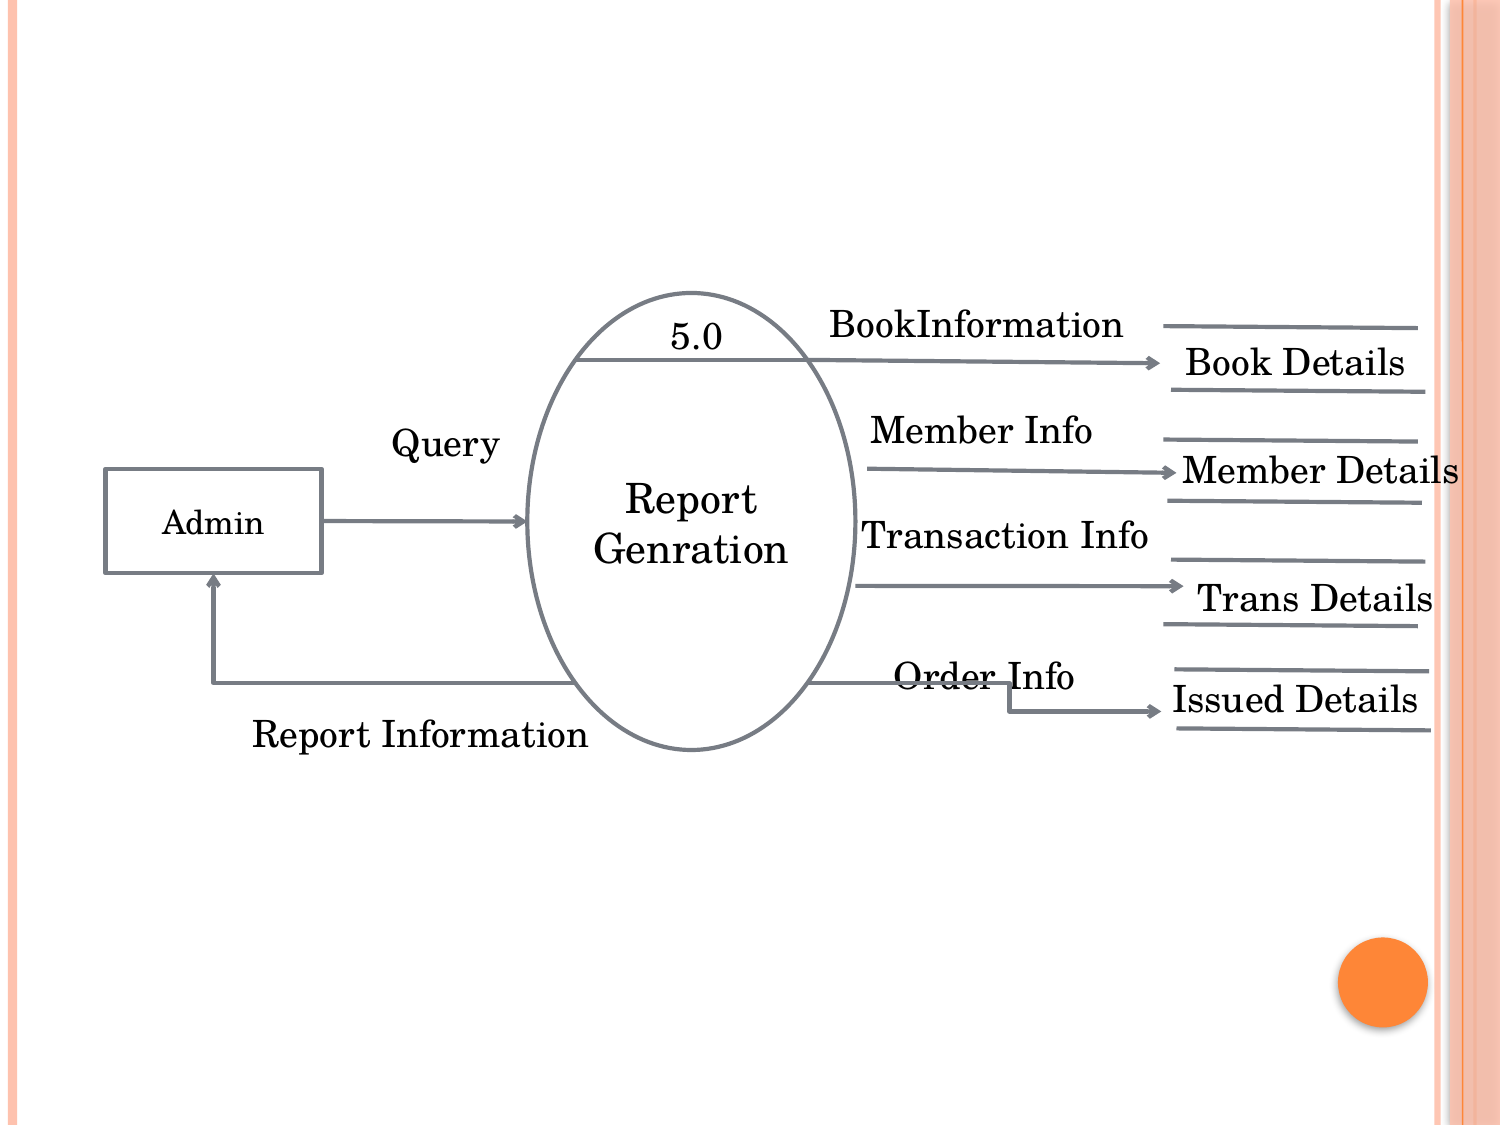

Report Genration
BookInformation
5.0
Book Details
Member Info
Query
Member Details
Admin
Transaction Info
Trans Details
Order Info
Issued Details
Report Information